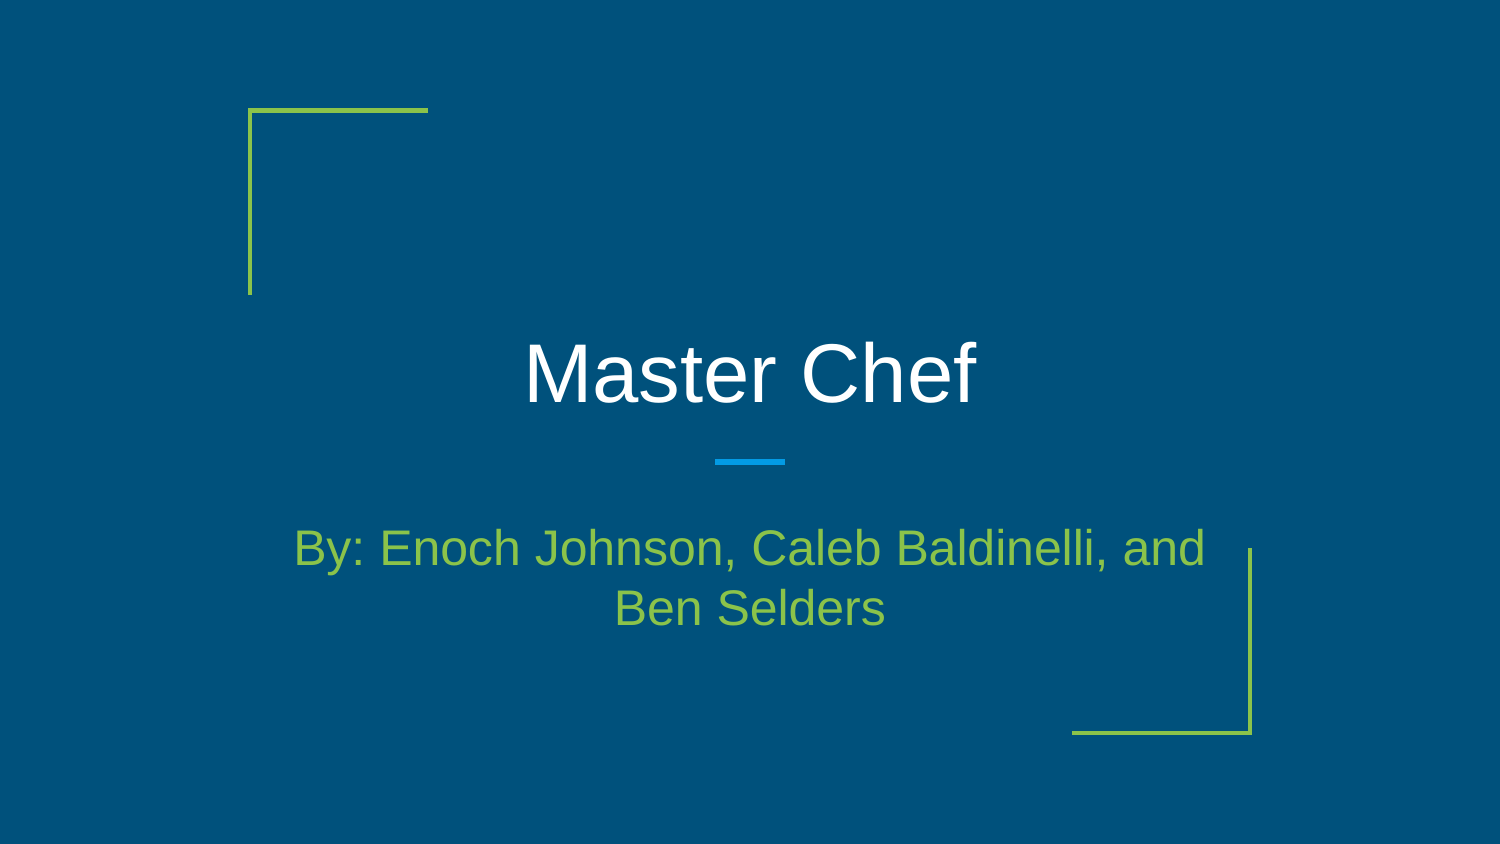

# Master Chef
By: Enoch Johnson, Caleb Baldinelli, and Ben Selders